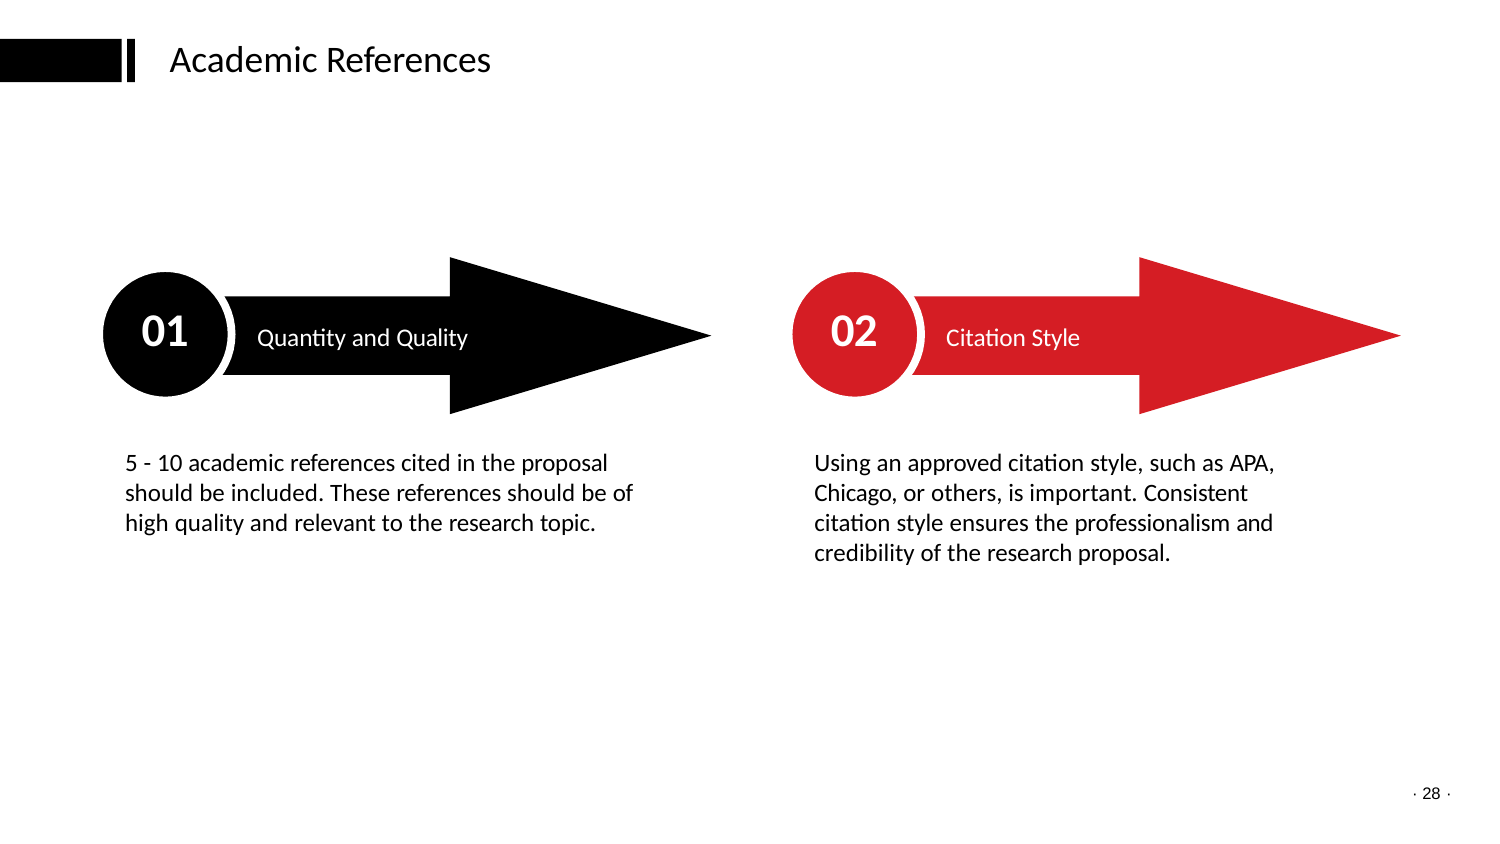

# Academic References

01	Quantity and Quality
02	Citation Style
5 - 10 academic references cited in the proposal should be included. These references should be of high quality and relevant to the research topic.
Using an approved citation style, such as APA, Chicago, or others, is important. Consistent citation style ensures the professionalism and credibility of the research proposal.
· 28 ·